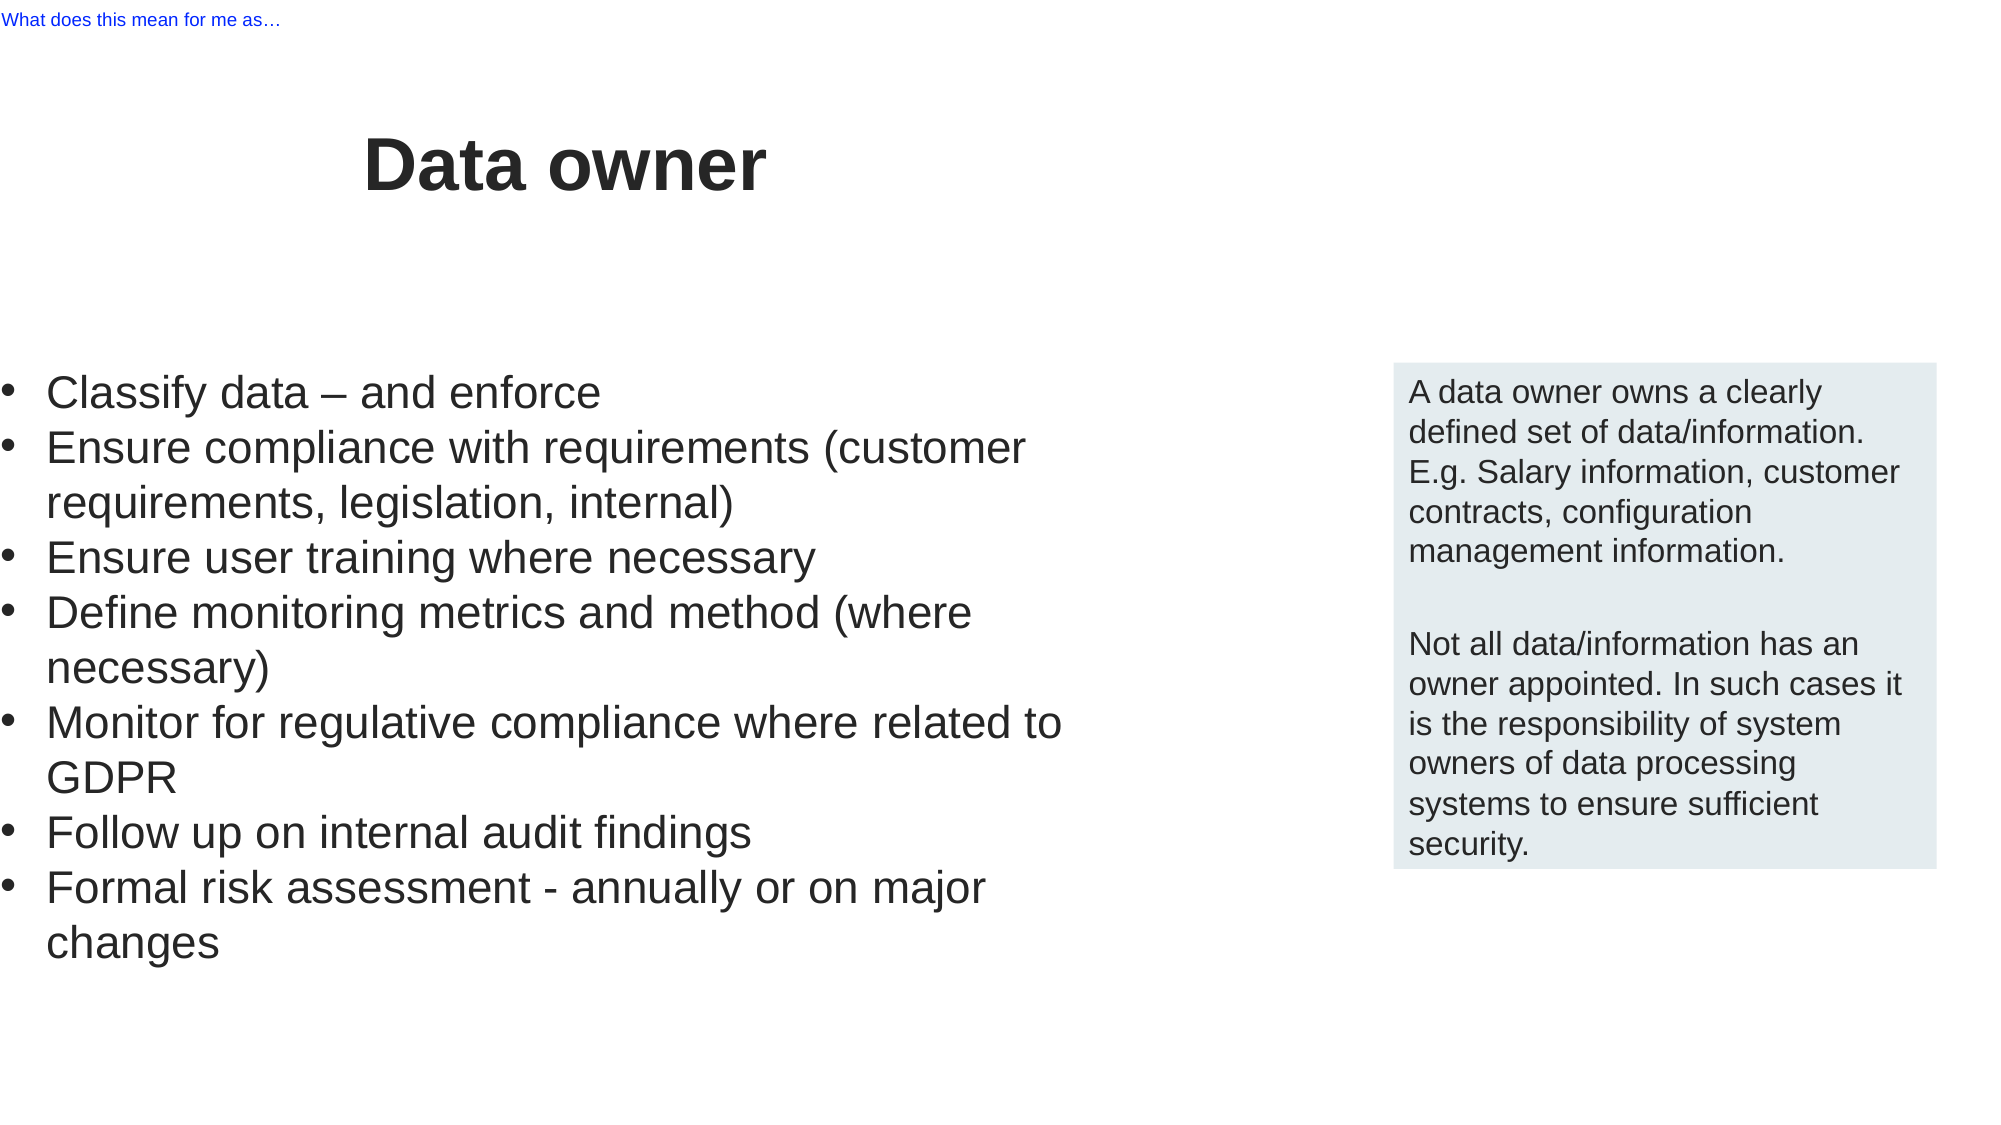

63
What does this mean for me as…
Data owner
Classify data – and enforce
Ensure compliance with requirements (customer requirements, legislation, internal)
Ensure user training where necessary
Define monitoring metrics and method (where necessary)
Monitor for regulative compliance where related to GDPR
Follow up on internal audit findings
Formal risk assessment - annually or on major changes

A data owner owns a clearly defined set of data/information. E.g. Salary information, customer contracts, configuration management information.

Not all data/information has an owner appointed. In such cases it is the responsibility of system owners of data processing systems to ensure sufficient security.